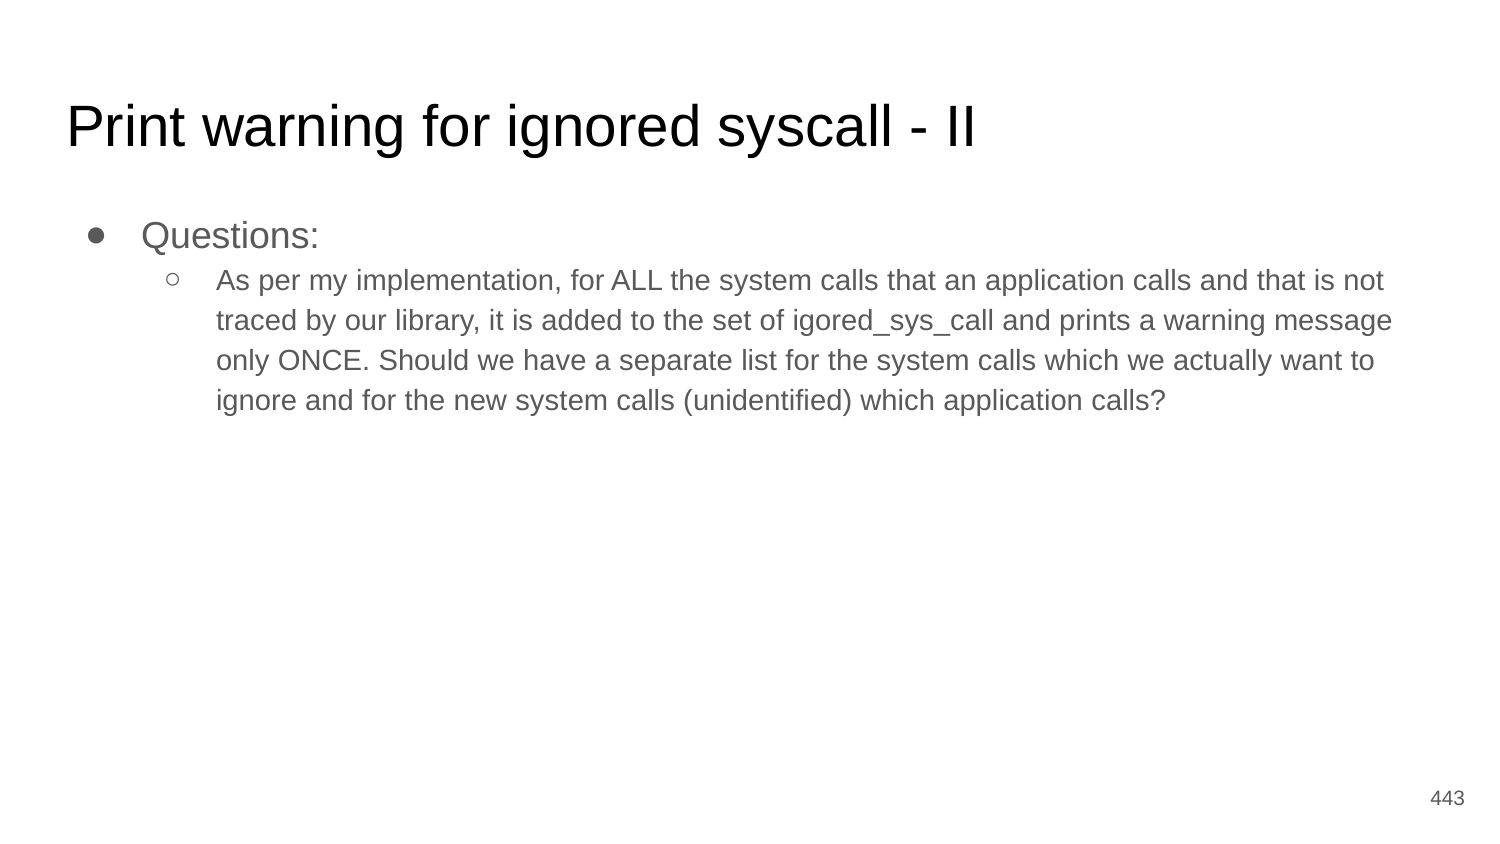

# Print warning for ignored syscall - II
Questions:
As per my implementation, for ALL the system calls that an application calls and that is not traced by our library, it is added to the set of igored_sys_call and prints a warning message only ONCE. Should we have a separate list for the system calls which we actually want to ignore and for the new system calls (unidentified) which application calls?
443